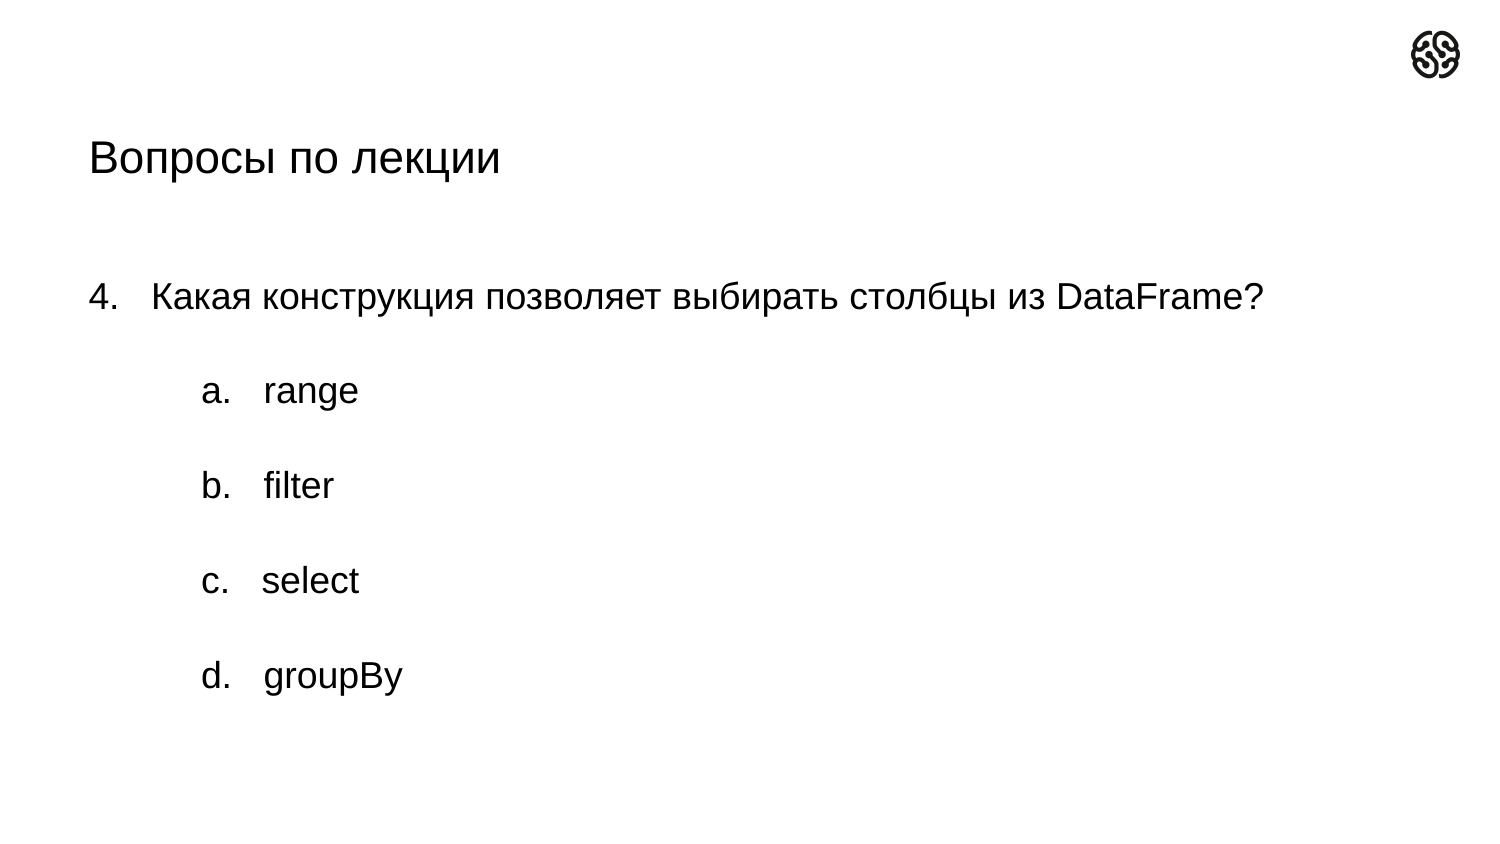

# Вопросы по лекции

4.   Какая конструкция позволяет выбирать столбцы из DataFrame?
a.   range
b.   filter
c.   select
d.   groupBy